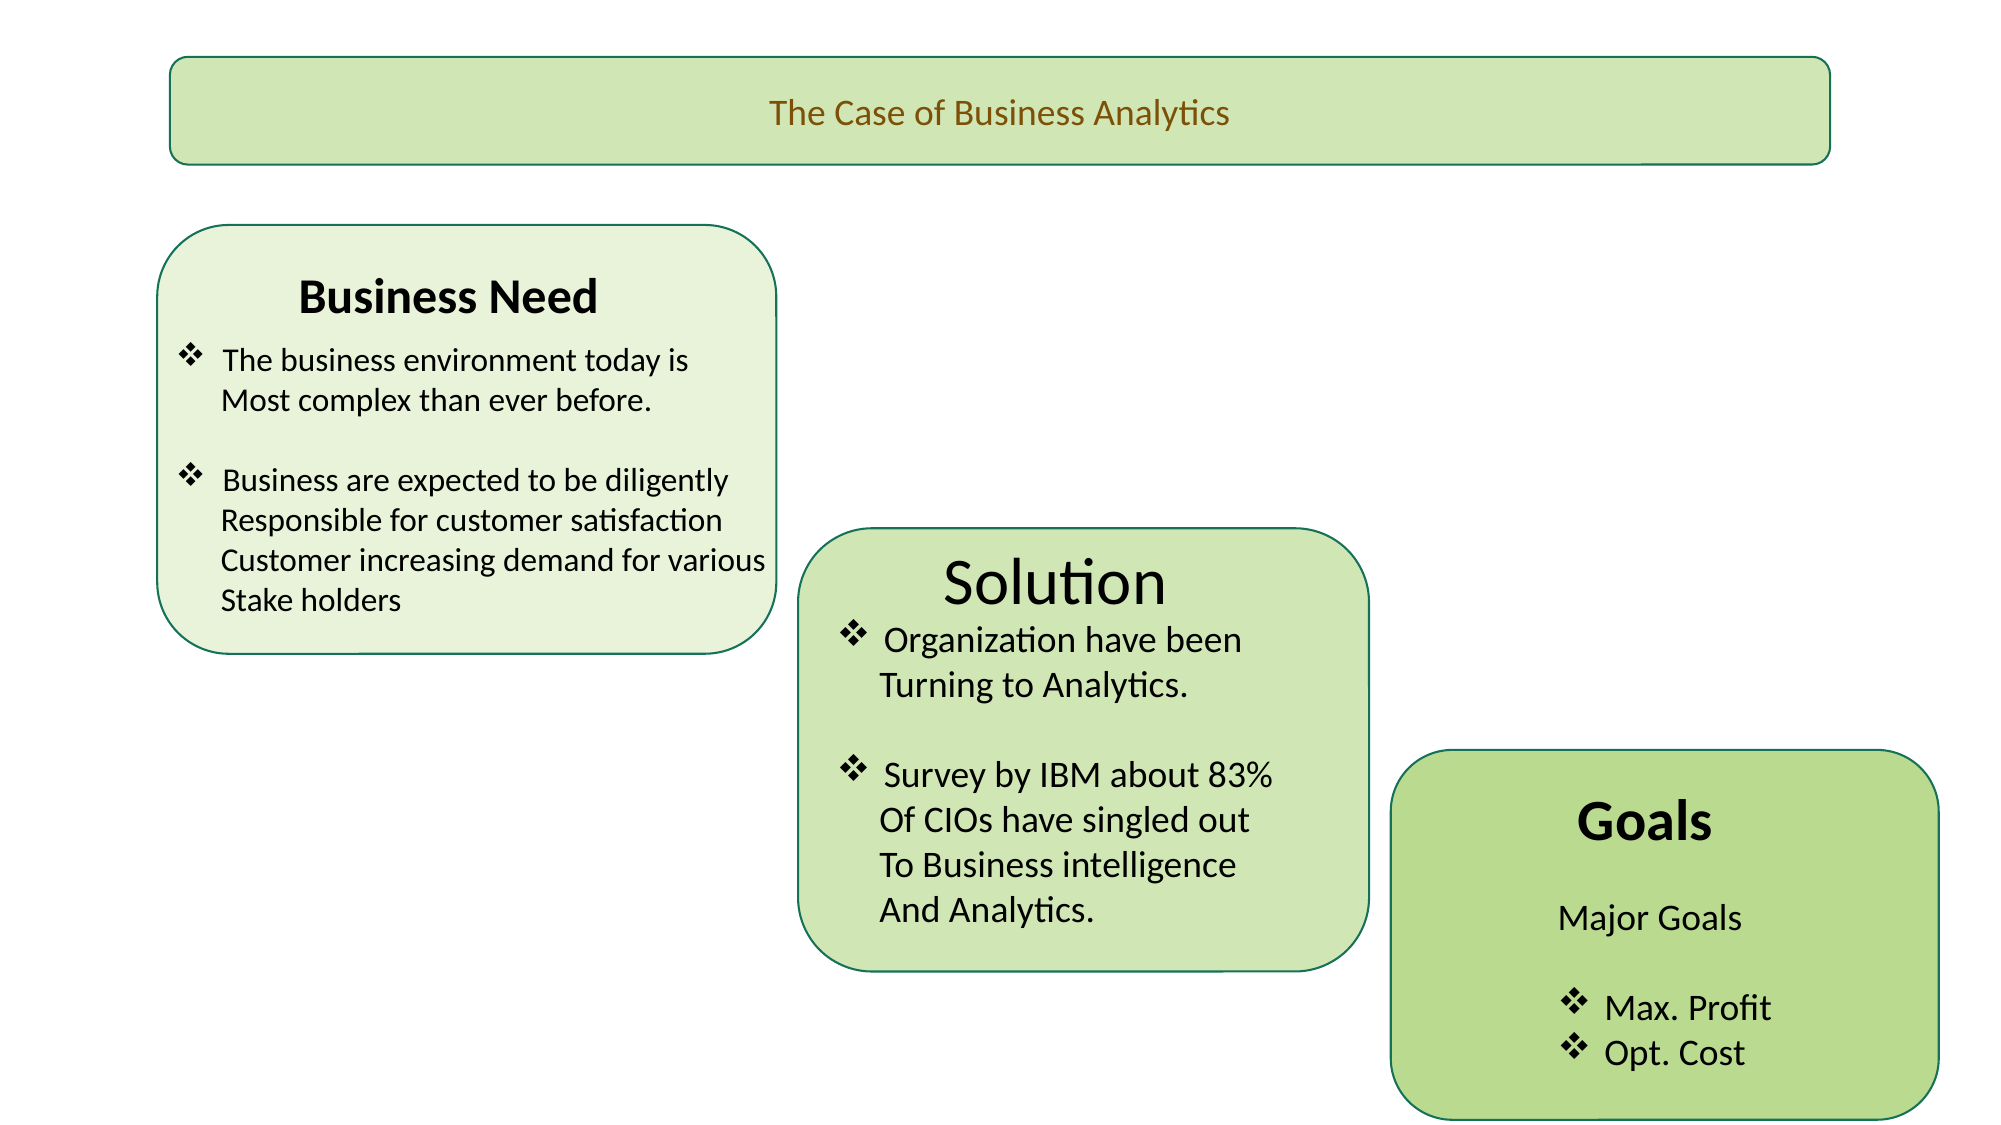

The Case of Business Analytics

Business Need
The business environment today is
      Most complex than ever before.

Business are expected to be diligently
      Responsible for customer satisfaction
      Customer increasing demand for various
      Stake holders

Solution
Organization have been
     Turning to Analytics.

Survey by IBM about 83%
     Of CIOs have singled out
     To Business intelligence
     And Analytics.

Goals
Major Goals

Max. Profit
Opt. Cost